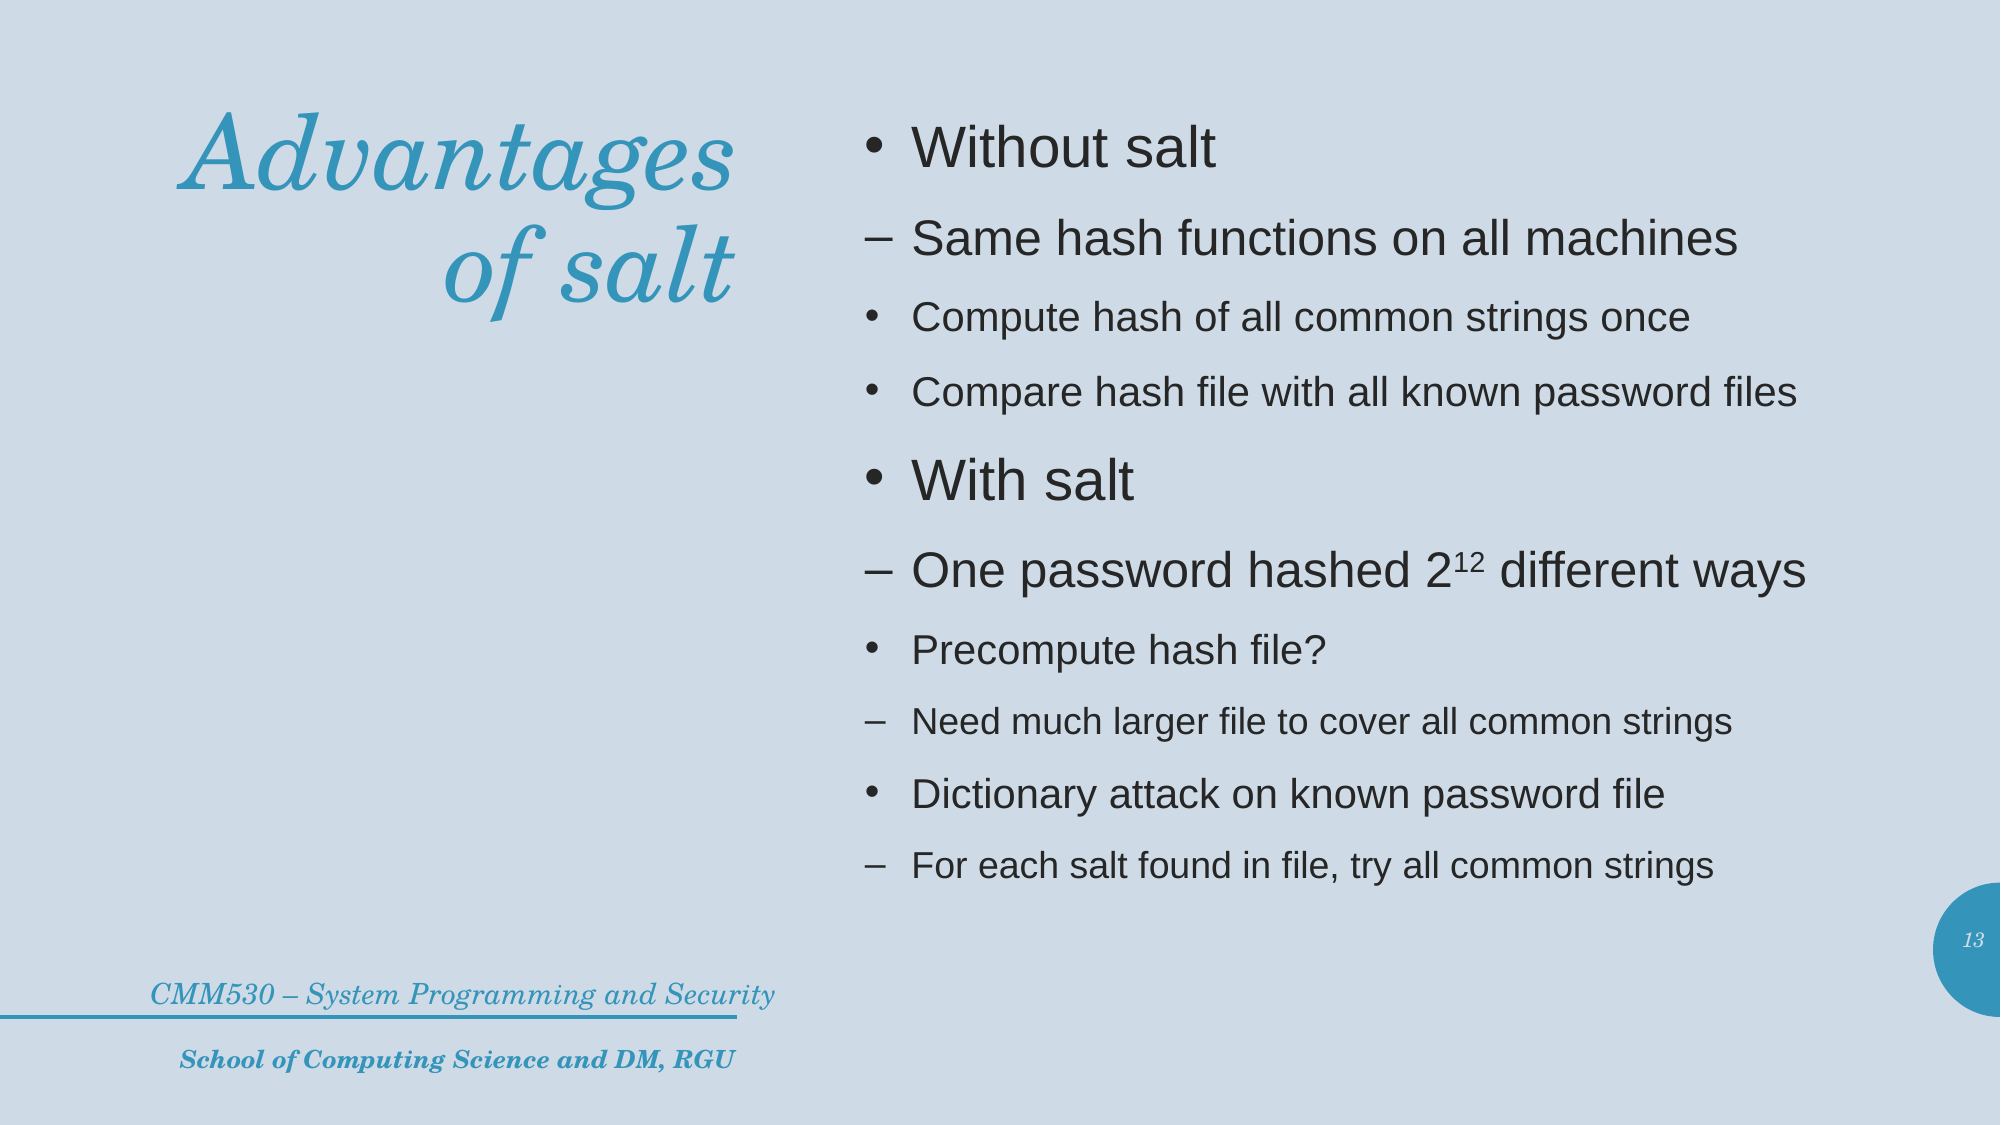

# Advantages of salt
Without salt
Same hash functions on all machines
Compute hash of all common strings once
Compare hash file with all known password files
With salt
One password hashed 212 different ways
Precompute hash file?
Need much larger file to cover all common strings
Dictionary attack on known password file
For each salt found in file, try all common strings

13